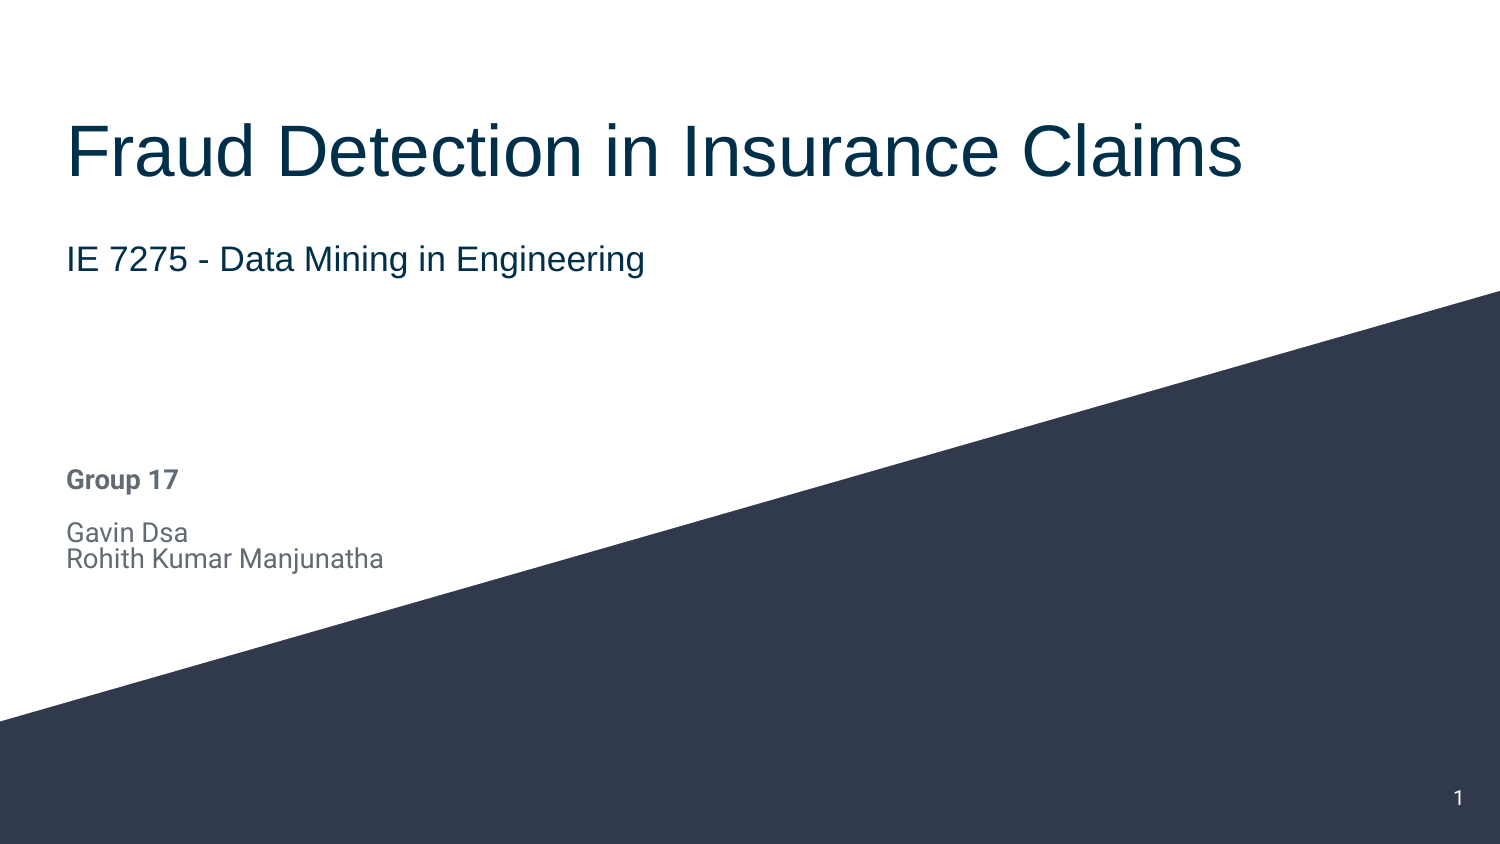

# Fraud Detection in Insurance Claims

IE 7275 - Data Mining in Engineering
Group 17

Gavin Dsa
Rohith Kumar Manjunatha
1